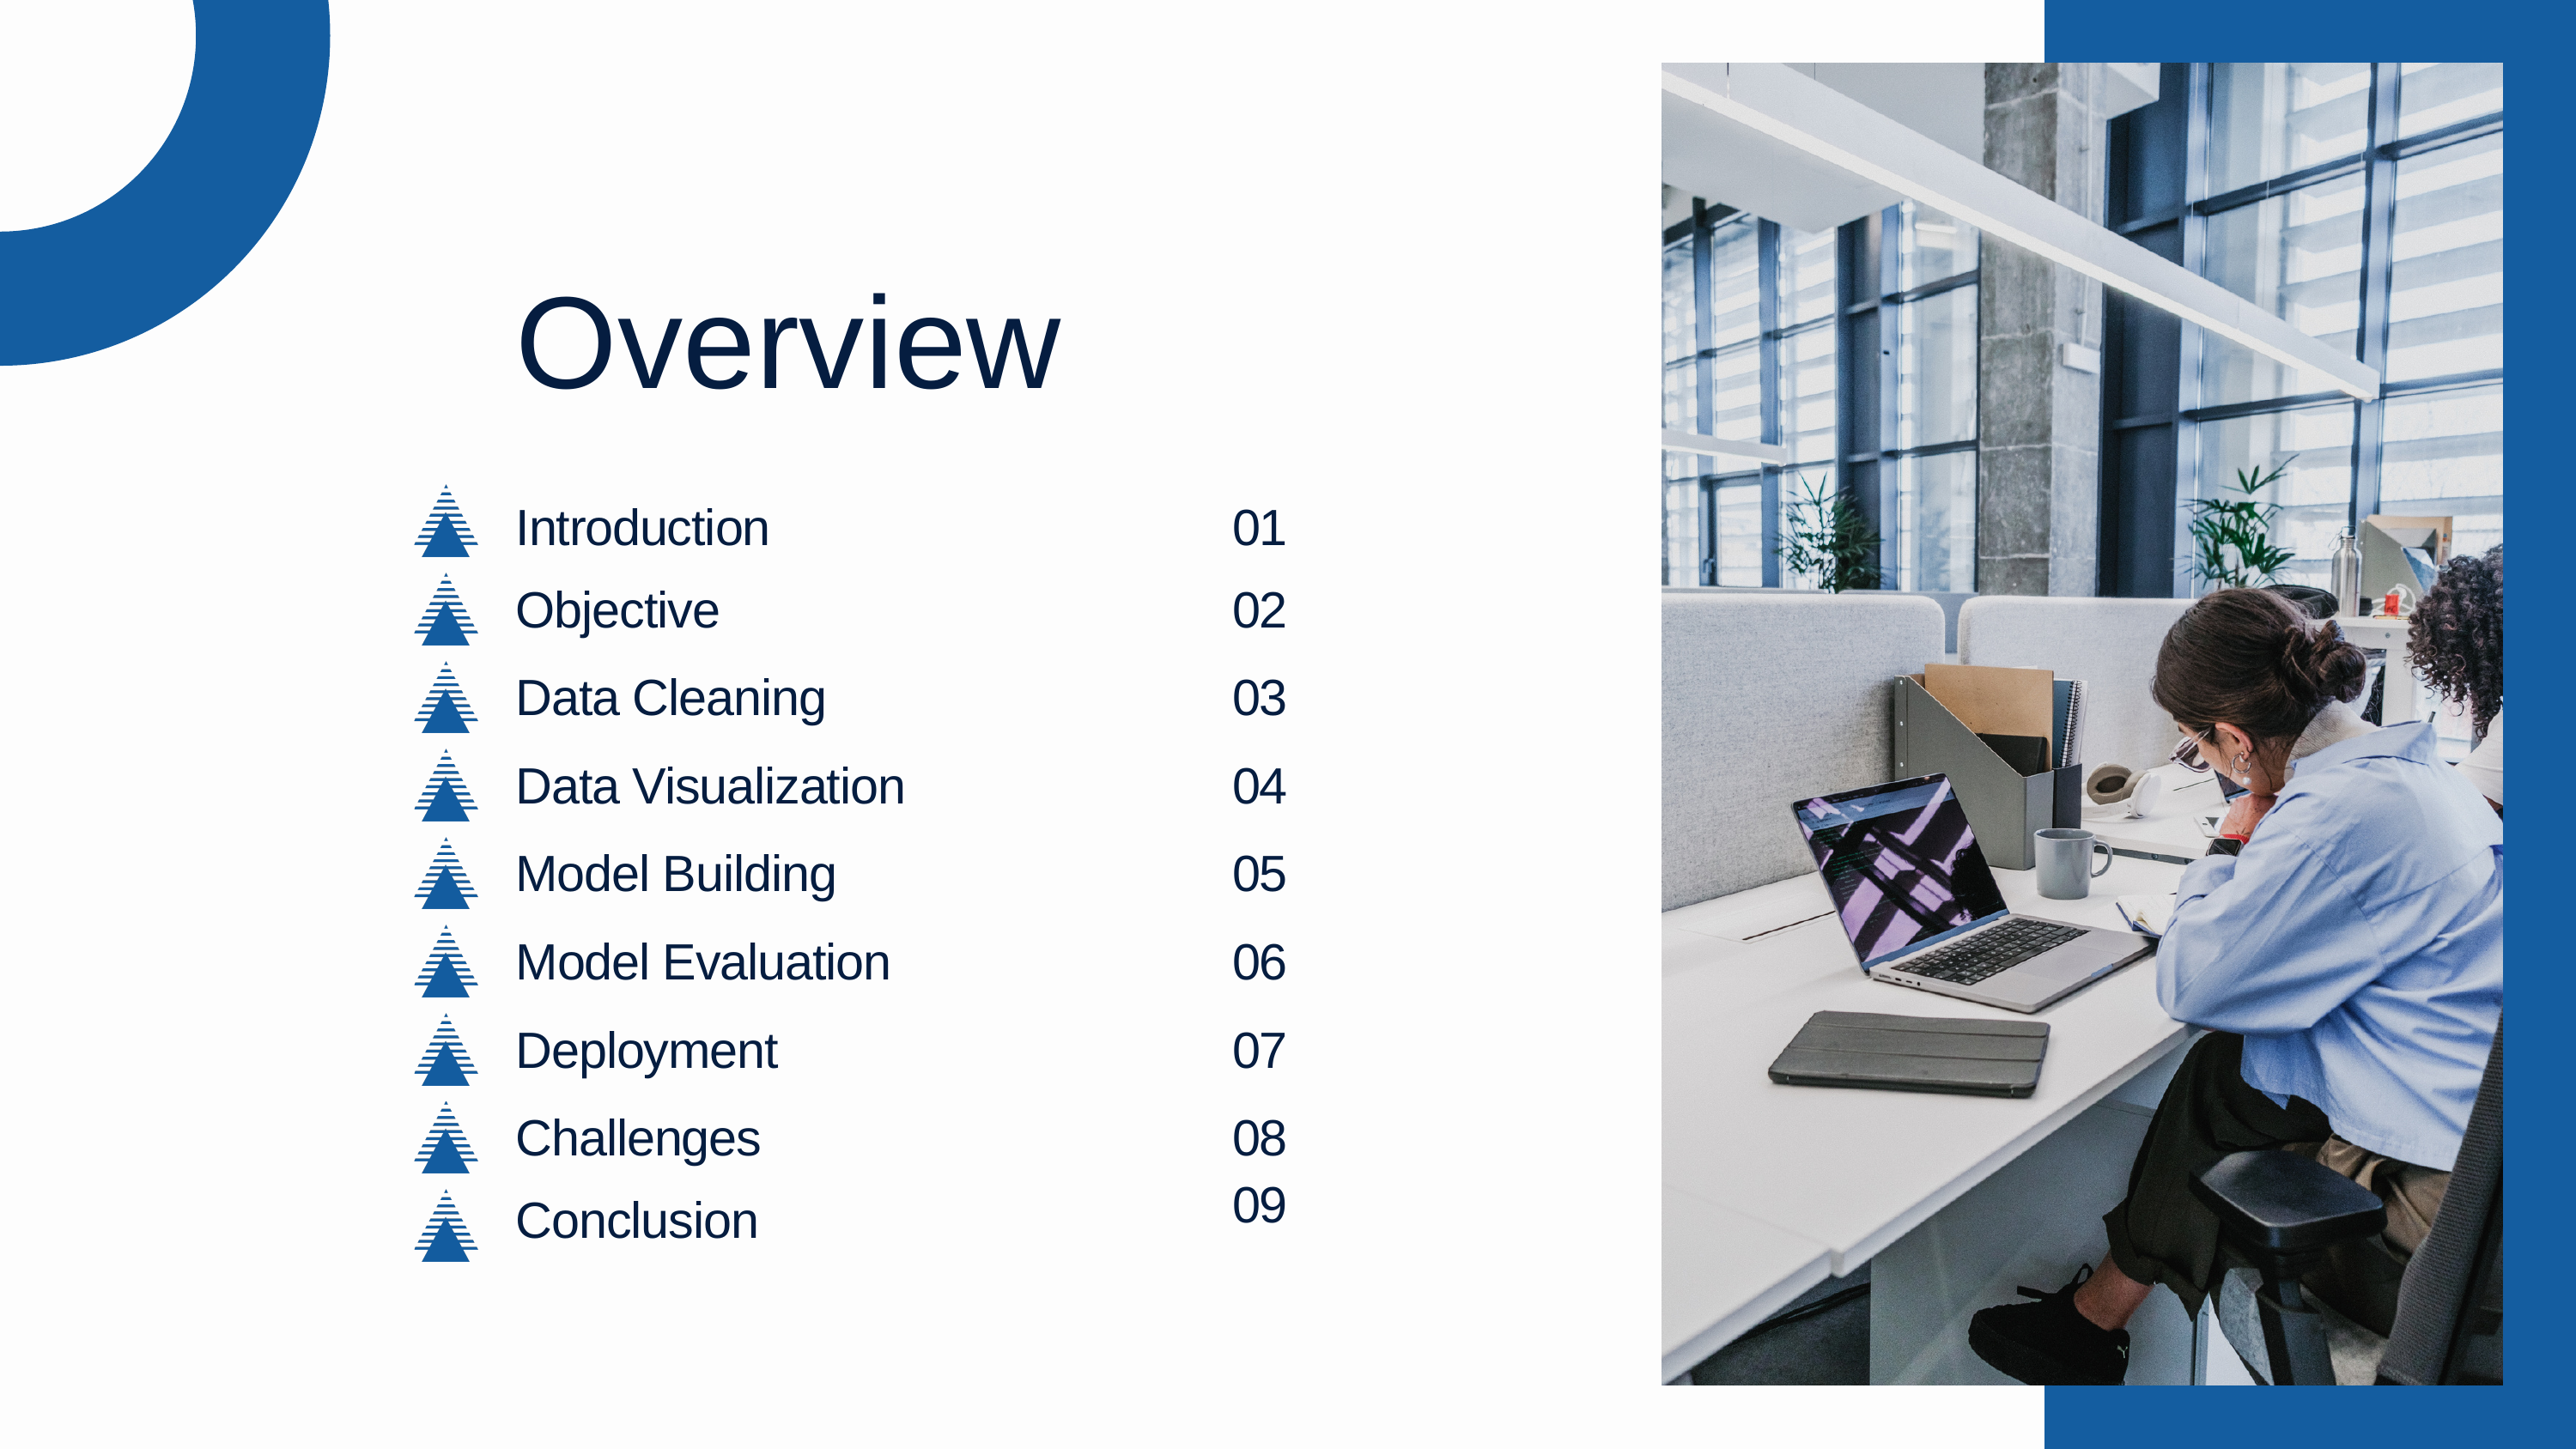

Overview
Introduction
01

Objective
02

Data Cleaning
03

Data Visualization
04

Model Building
05

Model Evaluation
06

Deployment
07

Challenges
08

09
Conclusion